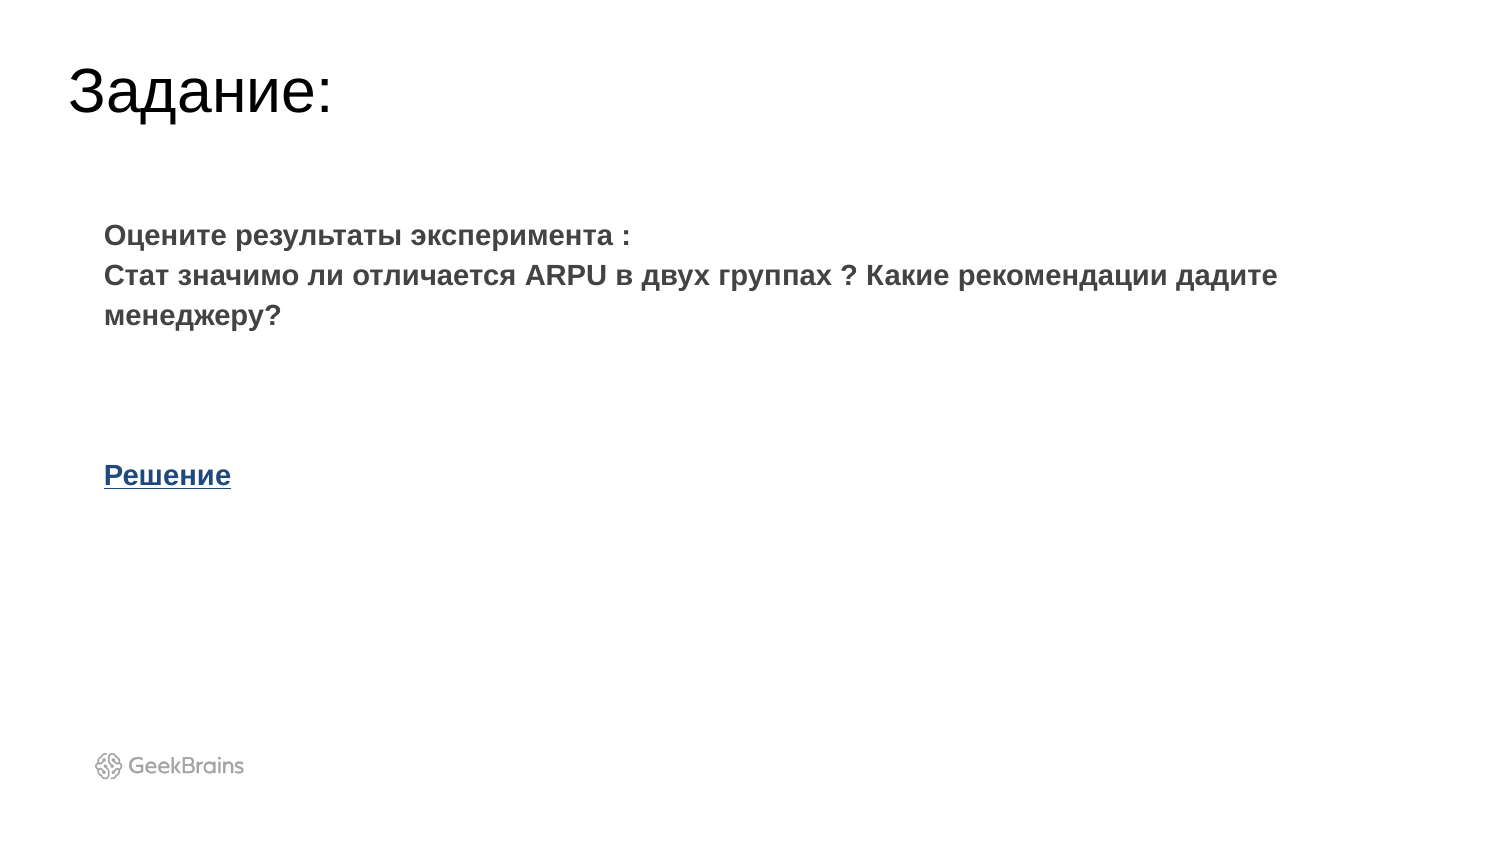

Задание:
Оцените результаты эксперимента :
Стат значимо ли отличается ARPU в двух группах ? Какие рекомендации дадите менеджеру?

Решение